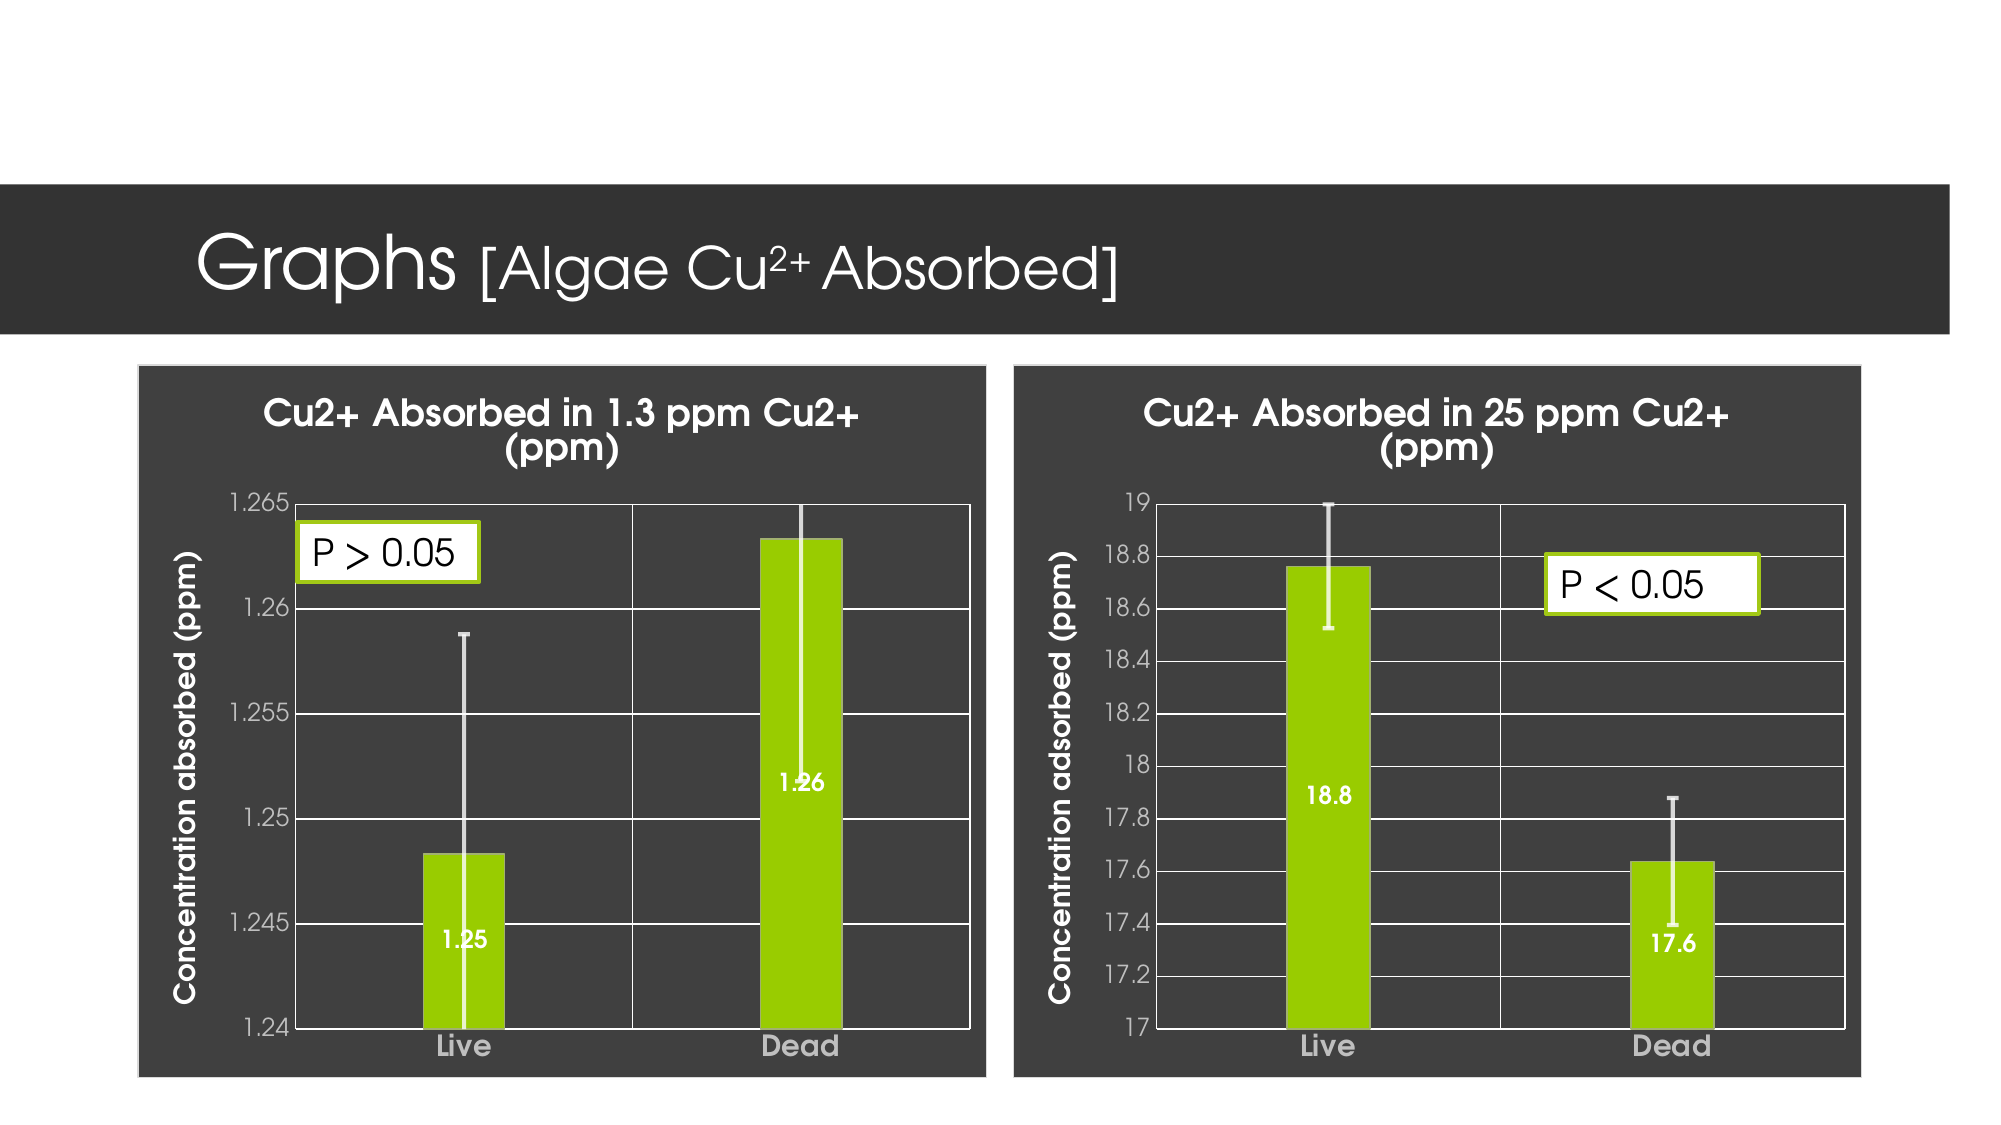

# Graphs [Algae Cu2+ Absorbed]

### Chart: Cu2+ Absorbed in 1.3 ppm Cu2+ (ppm)

| Category | Absorbed |
|---|---|
| Live | 1.248333333333333 |
| Dead | 1.263333333333333 |

### Chart: Cu2+ Absorbed in 25 ppm Cu2+ (ppm)

| Category | Absorbed |
|---|---|
| Live | 18.76333333333329 |
| Dead | 17.63866666666667 |
P > 0.05
P < 0.05
27